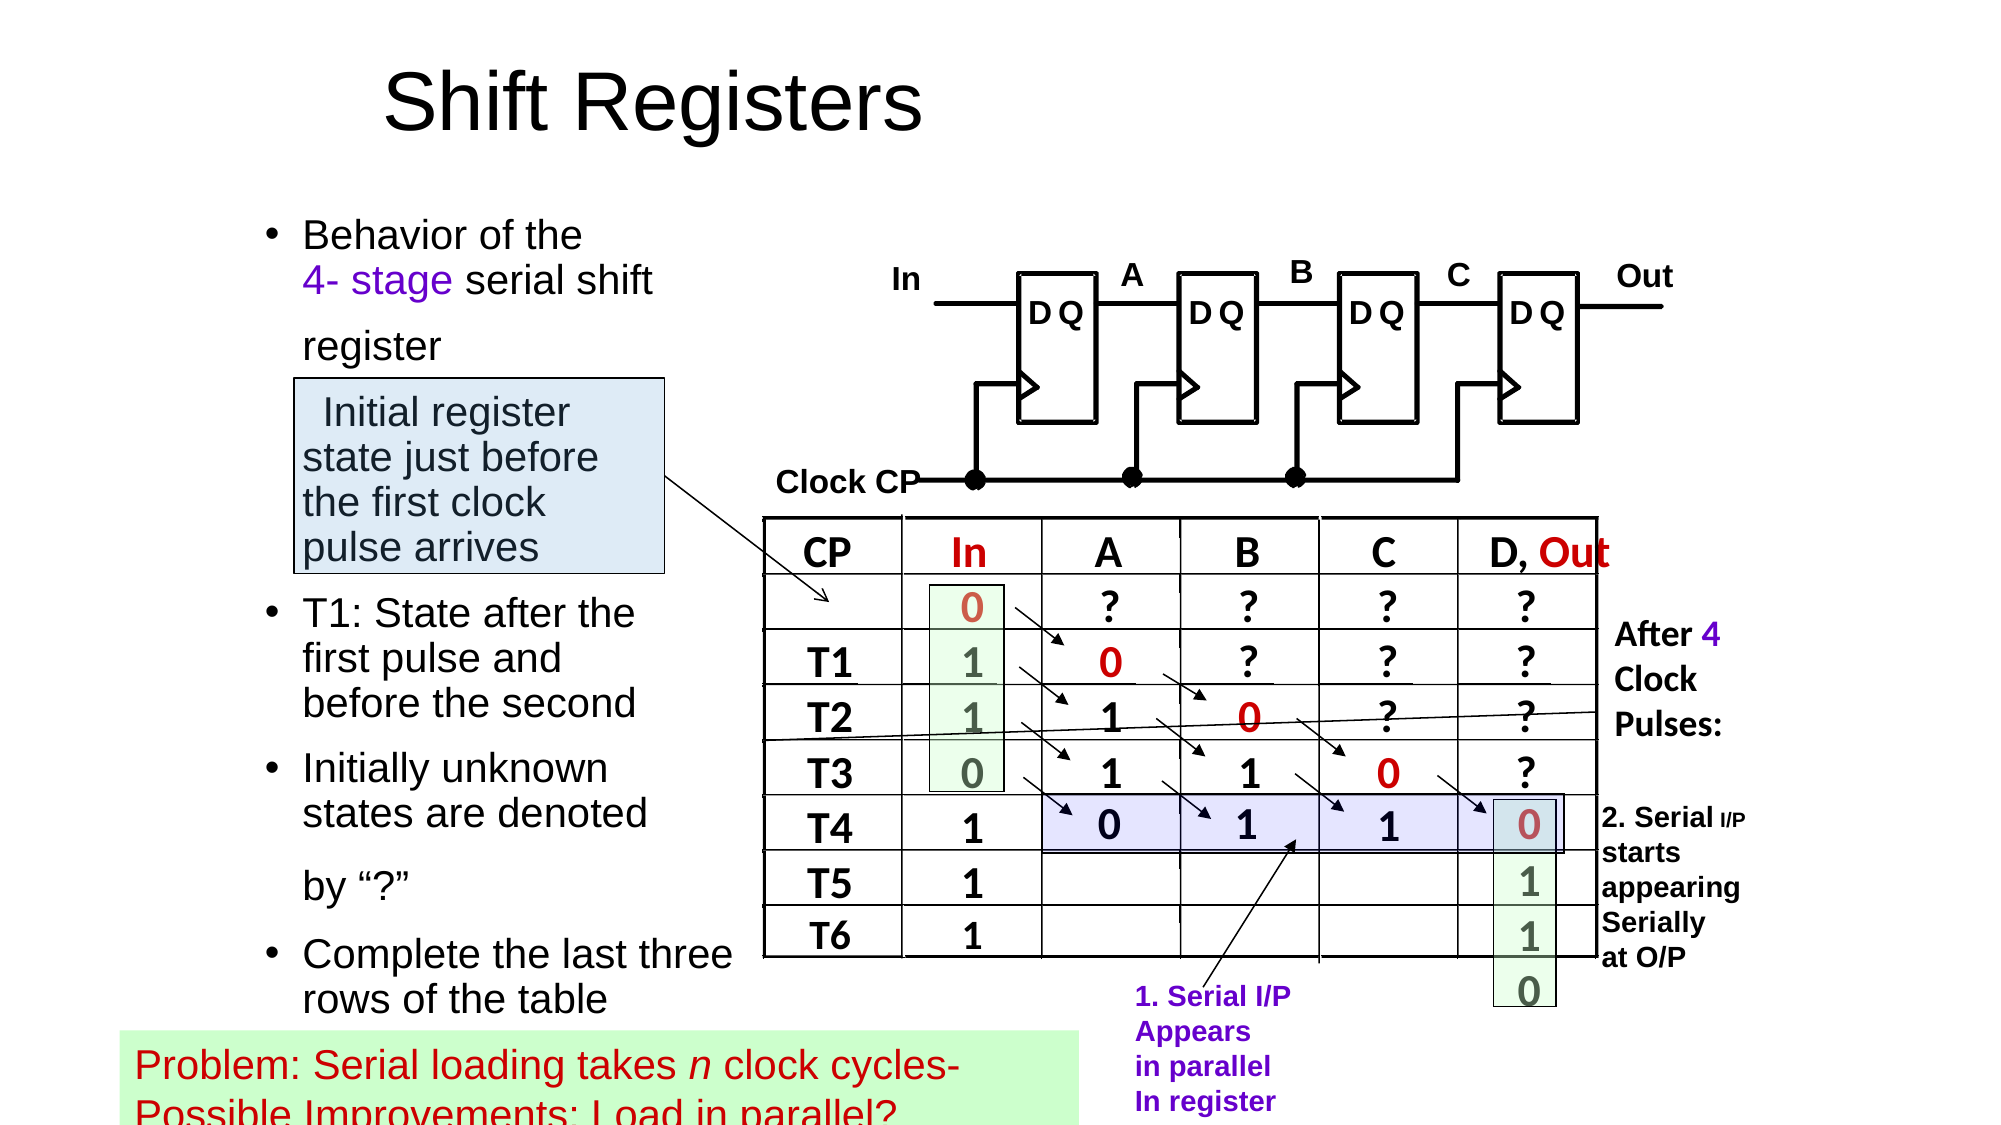

# Shift Registers
Behavior of the
4- stage serial shift
	register
     Initial register
state just before
the first clock
pulse arrives
T1: State after the
first pulse and
before the second
Initially unknown
states are denoted
	by “?”
Complete the last three
rows of the table

B
A
C
Out
In

D
Q
D
Q
D
Q
D
Q

Clock CP

CP

In

A

B

C

D, Out

0

?

?

?

?

After 4
Clock
Pulses:

T1

1

0

?

?

?

T2

1

1

0

?

?

T3

0

1

1

0

?

2. Serial I/P
starts
appearing
Serially
at O/P

0
1
0

1
T4

1

1

T5

1

1

T6

1

0
1. Serial I/P
Appears
in parallel
In register
Problem: Serial loading takes n clock cycles-
Possible Improvements: Load in parallel?